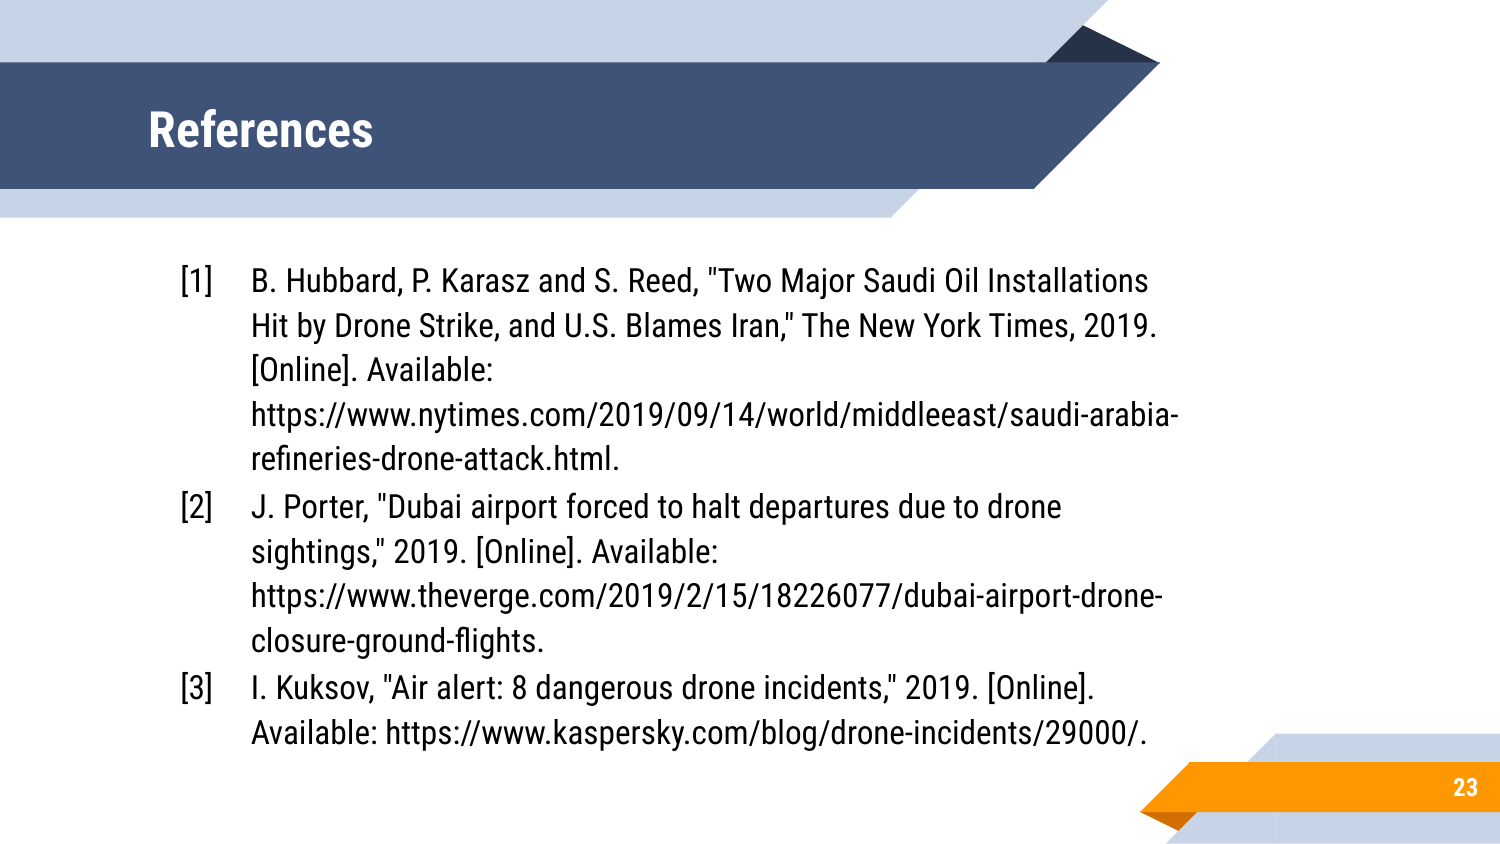

# References
| [1] | B. Hubbard, P. Karasz and S. Reed, "Two Major Saudi Oil Installations Hit by Drone Strike, and U.S. Blames Iran," The New York Times, 2019. [Online]. Available: https://www.nytimes.com/2019/09/14/world/middleeast/saudi-arabia-refineries-drone-attack.html. |
| --- | --- |
| [2] | J. Porter, "Dubai airport forced to halt departures due to drone sightings," 2019. [Online]. Available: https://www.theverge.com/2019/2/15/18226077/dubai-airport-drone-closure-ground-flights. |
| [3] | I. Kuksov, "Air alert: 8 dangerous drone incidents," 2019. [Online]. Available: https://www.kaspersky.com/blog/drone-incidents/29000/. |
23